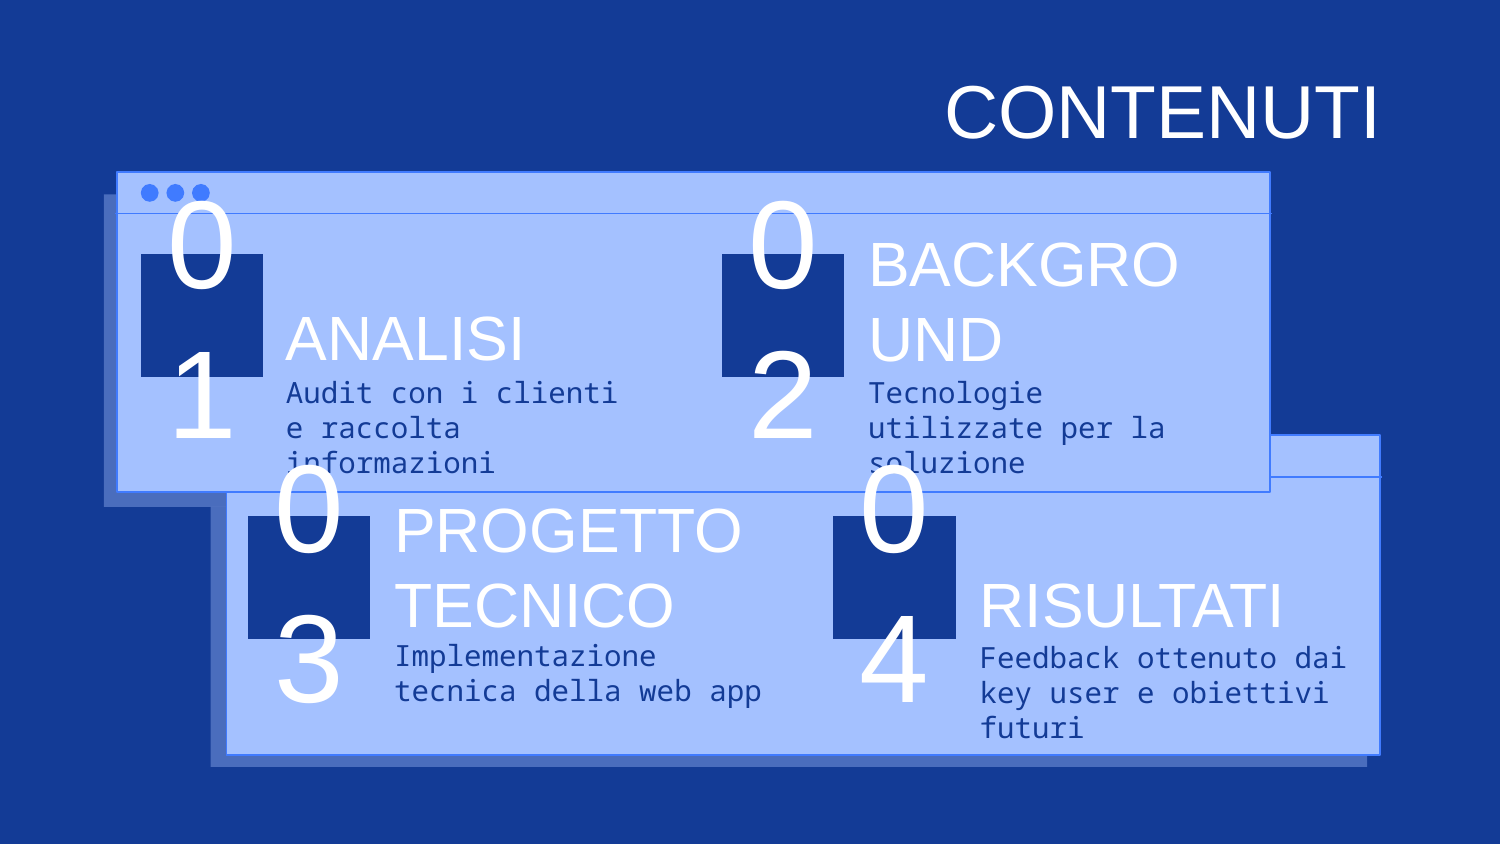

CONTENUTI

02
01
# ANALISI
BACKGROUND
Audit con i clienti e raccolta informazioni
Tecnologie utilizzate per la soluzione

03
04
PROGETTO TECNICO
RISULTATI
Implementazione tecnica della web app

Feedback ottenuto dai key user e obiettivi futuri